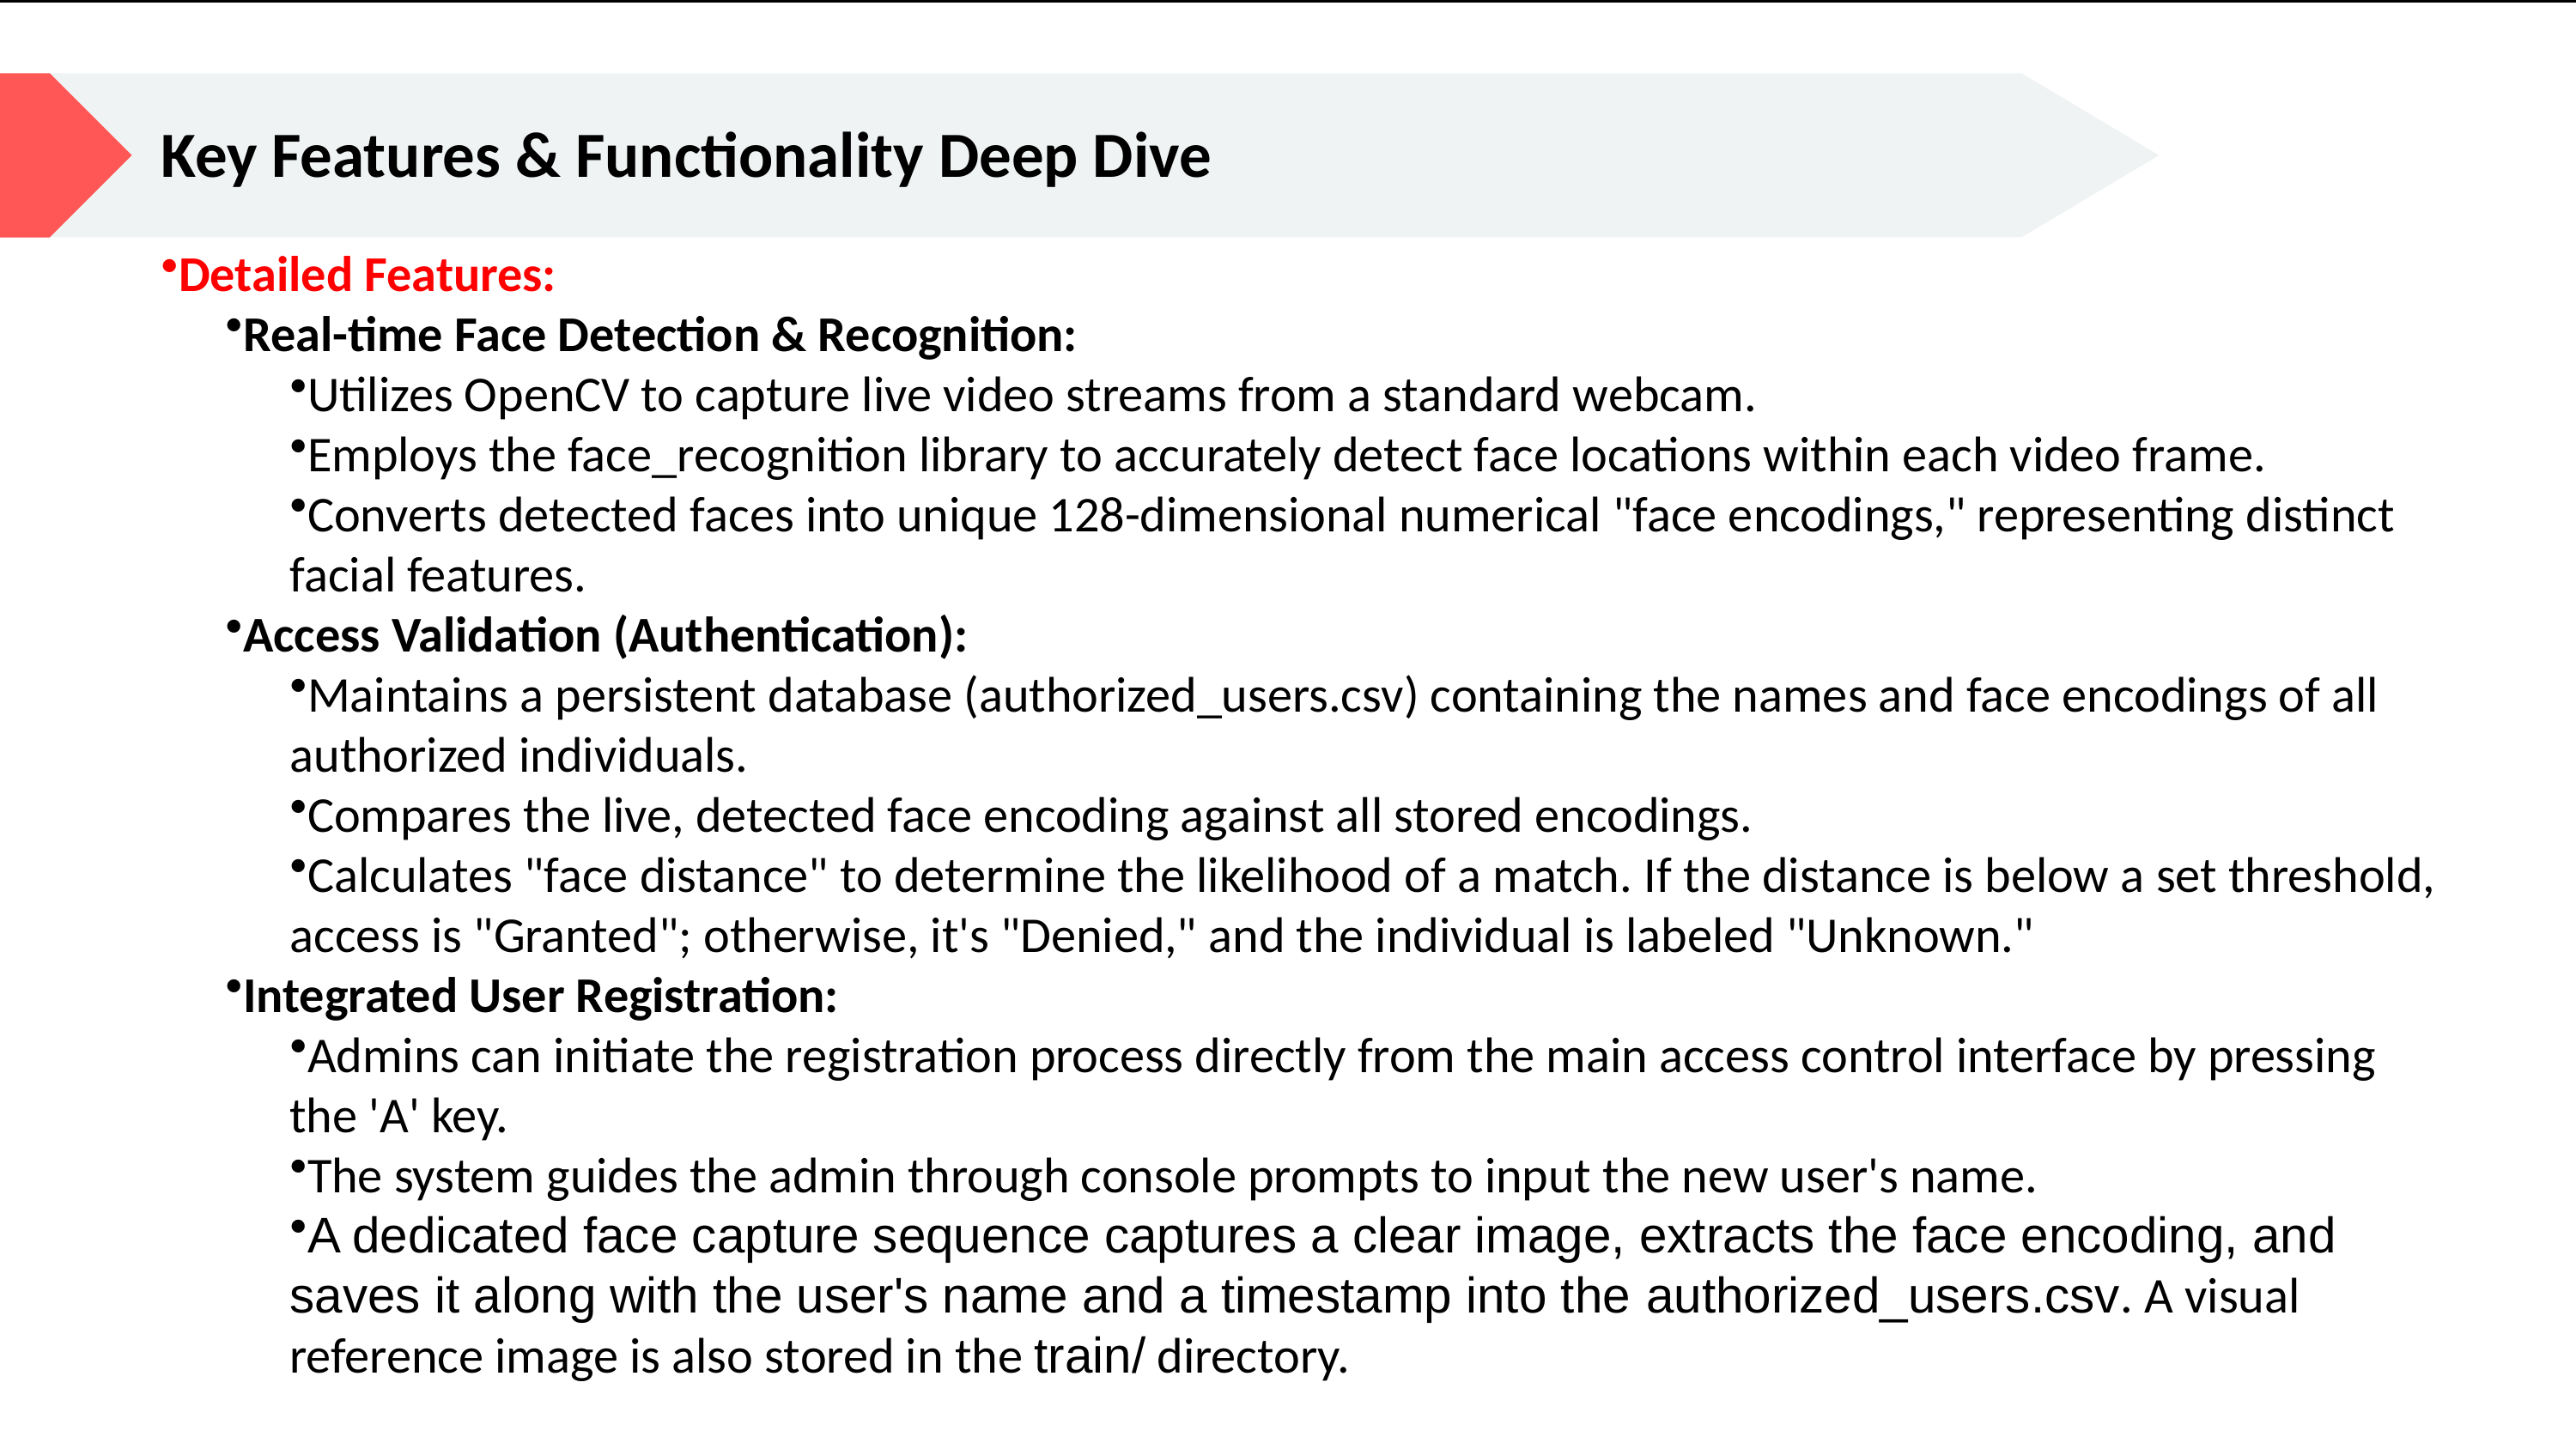

# Key Features & Functionality Deep Dive
Detailed Features:
Real-time Face Detection & Recognition:
Utilizes OpenCV to capture live video streams from a standard webcam.
Employs the face_recognition library to accurately detect face locations within each video frame.
Converts detected faces into unique 128-dimensional numerical "face encodings," representing distinct facial features.
Access Validation (Authentication):
Maintains a persistent database (authorized_users.csv) containing the names and face encodings of all authorized individuals.
Compares the live, detected face encoding against all stored encodings.
Calculates "face distance" to determine the likelihood of a match. If the distance is below a set threshold, access is "Granted"; otherwise, it's "Denied," and the individual is labeled "Unknown."
Integrated User Registration:
Admins can initiate the registration process directly from the main access control interface by pressing the 'A' key.
The system guides the admin through console prompts to input the new user's name.
A dedicated face capture sequence captures a clear image, extracts the face encoding, and saves it along with the user's name and a timestamp into the authorized_users.csv. A visual reference image is also stored in the train/ directory.